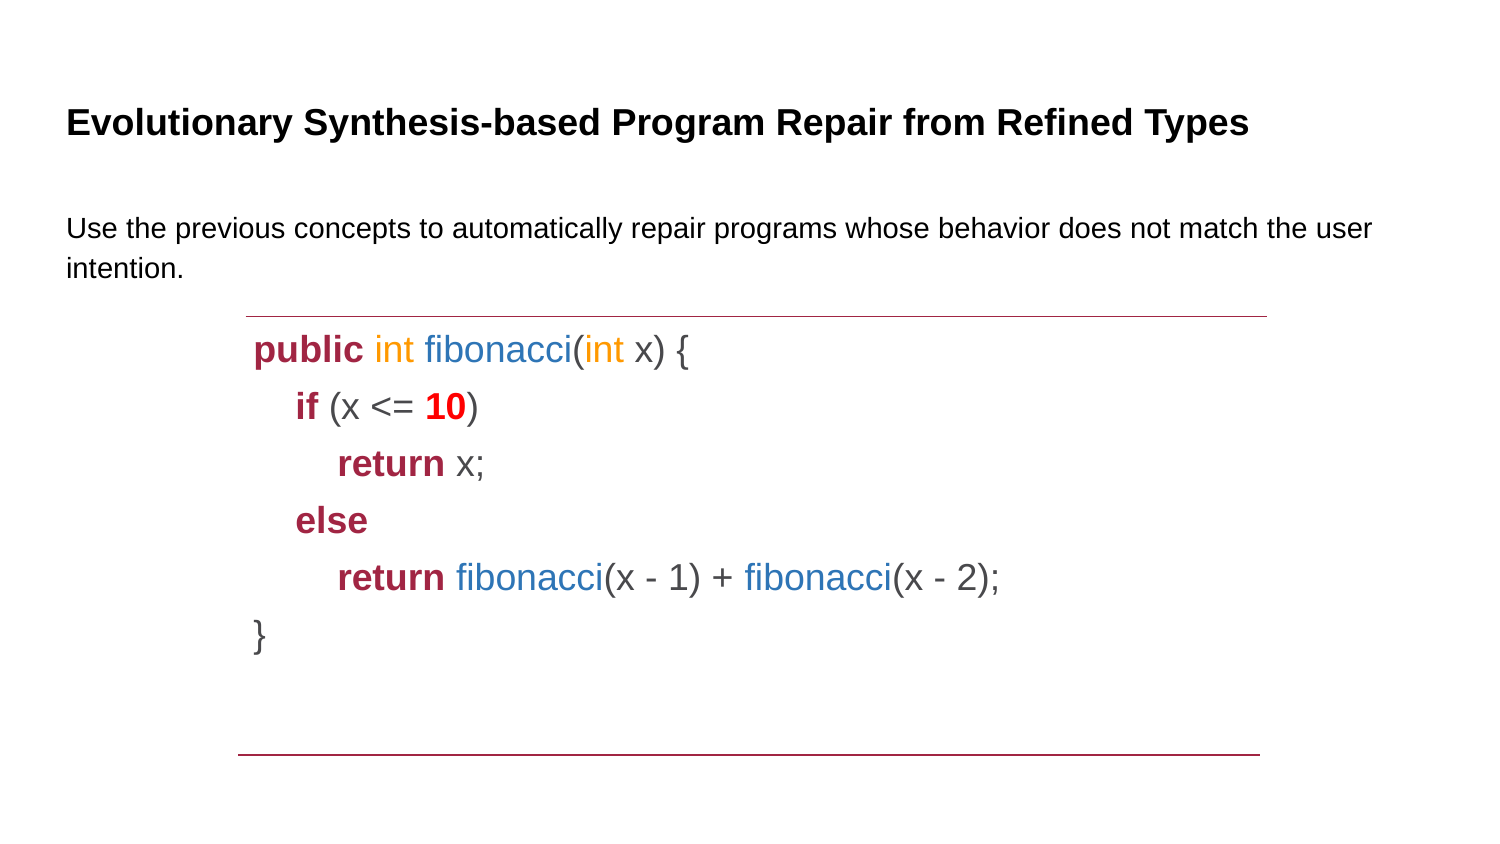

# Evolutionary Synthesis-based Program Repair from Refined Types
Use the previous concepts to automatically repair programs whose behavior does not match the user intention.
public int fibonacci(int x) {
    if (x <= 10)
        return x;
    else
        return fibonacci(x - 1) + fibonacci(x - 2);
}